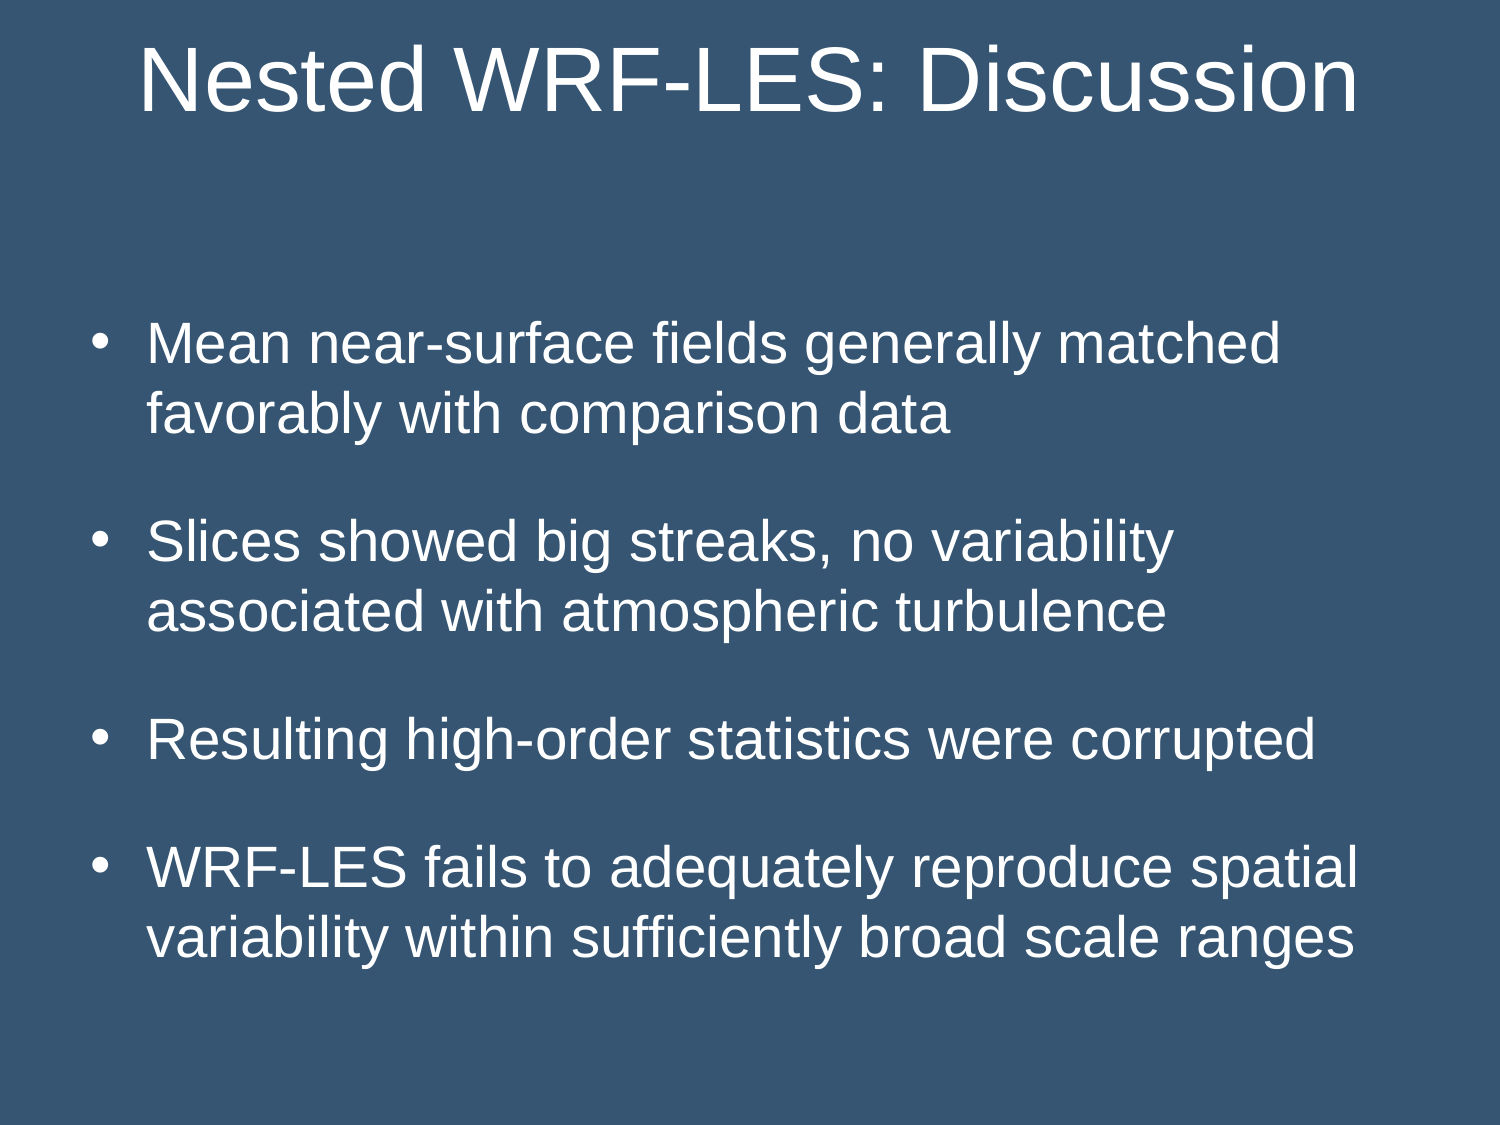

# Nested WRF-LES: Discussion
Mean near-surface fields generally matched favorably with comparison data
Slices showed big streaks, no variability associated with atmospheric turbulence
Resulting high-order statistics were corrupted
WRF-LES fails to adequately reproduce spatial variability within sufficiently broad scale ranges